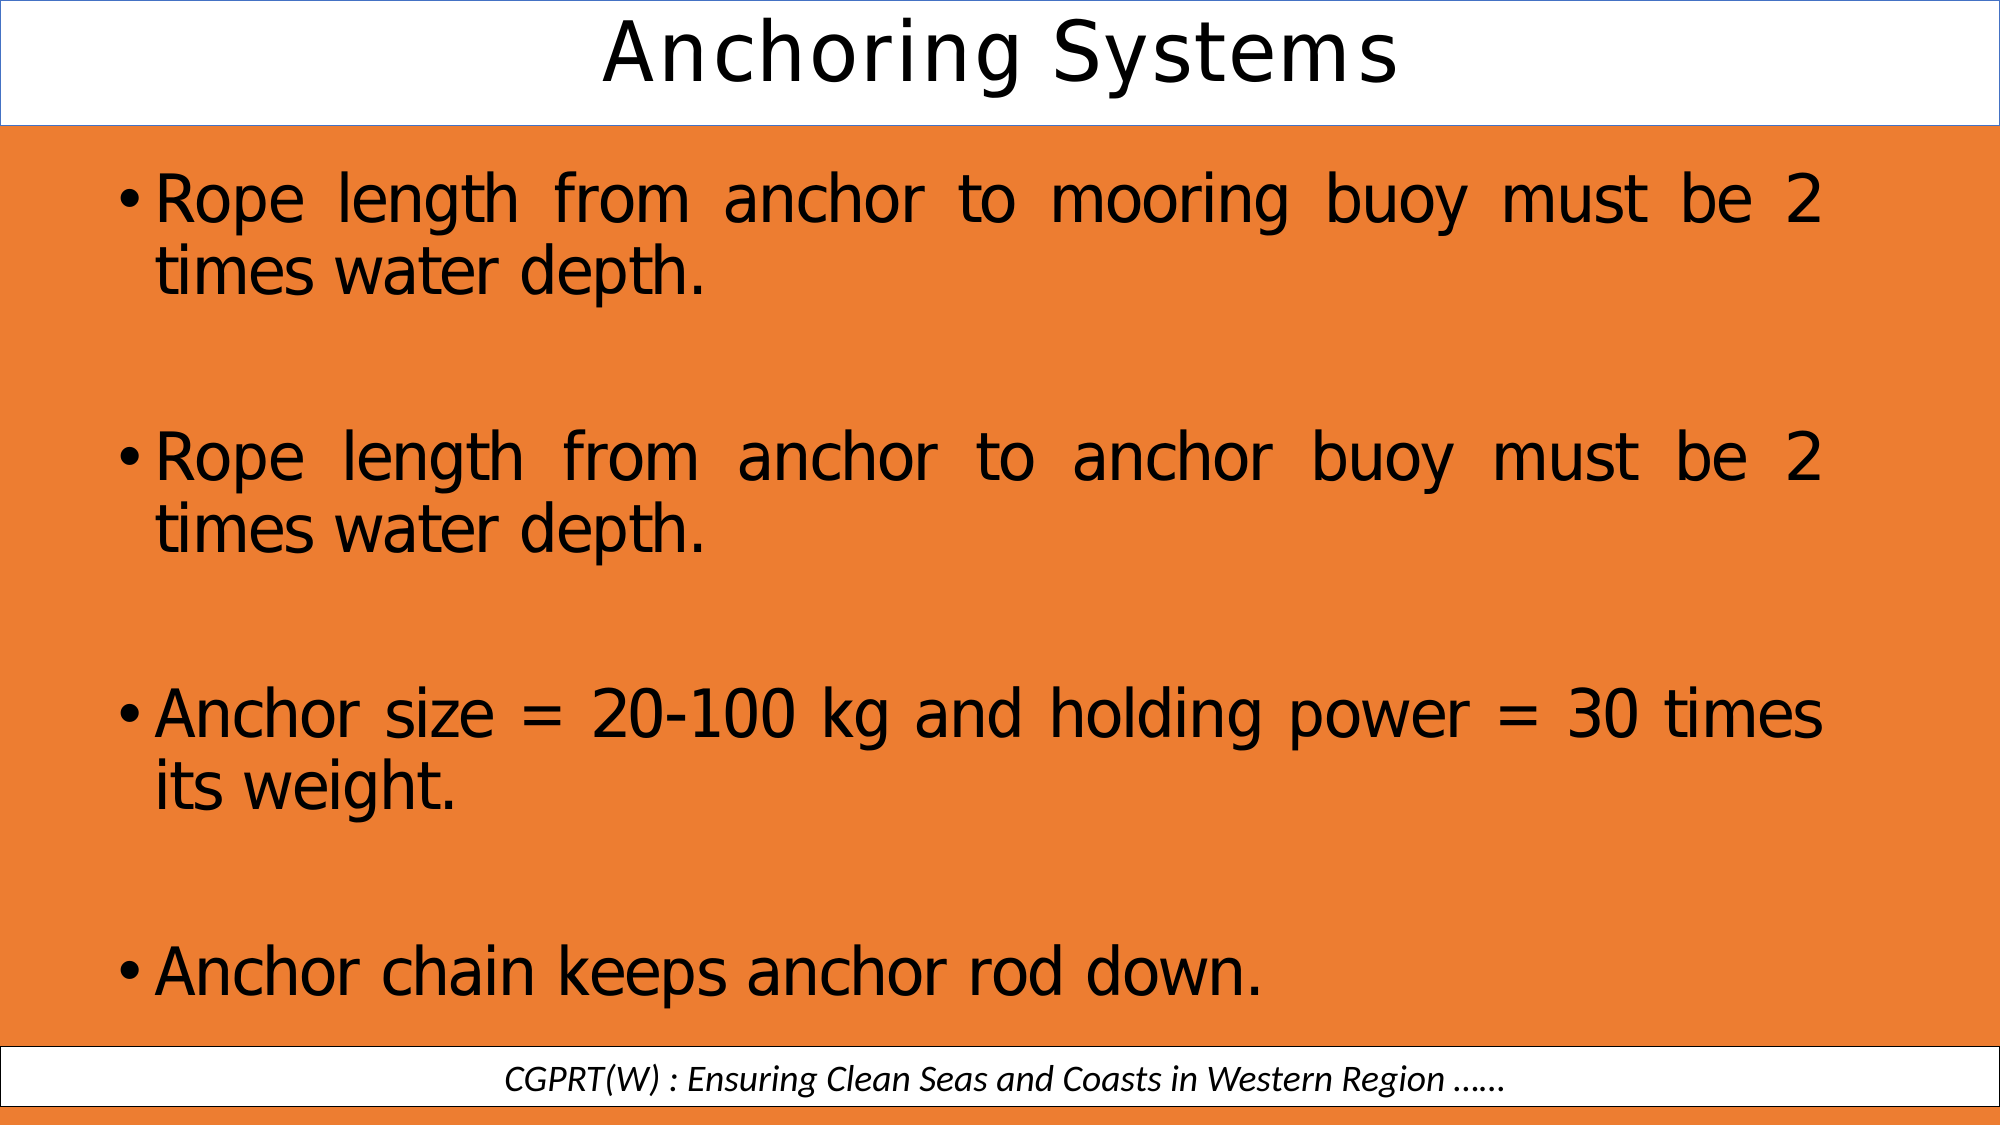

Anchoring Systems
Rope length from anchor to mooring buoy must be 2 times water depth.

Rope length from anchor to anchor buoy must be 2 times water depth.

Anchor size = 20−100 kg and holding power = 30 times its weight.

Anchor chain keeps anchor rod down.
 CGPRT(W) : Ensuring Clean Seas and Coasts in Western Region ……